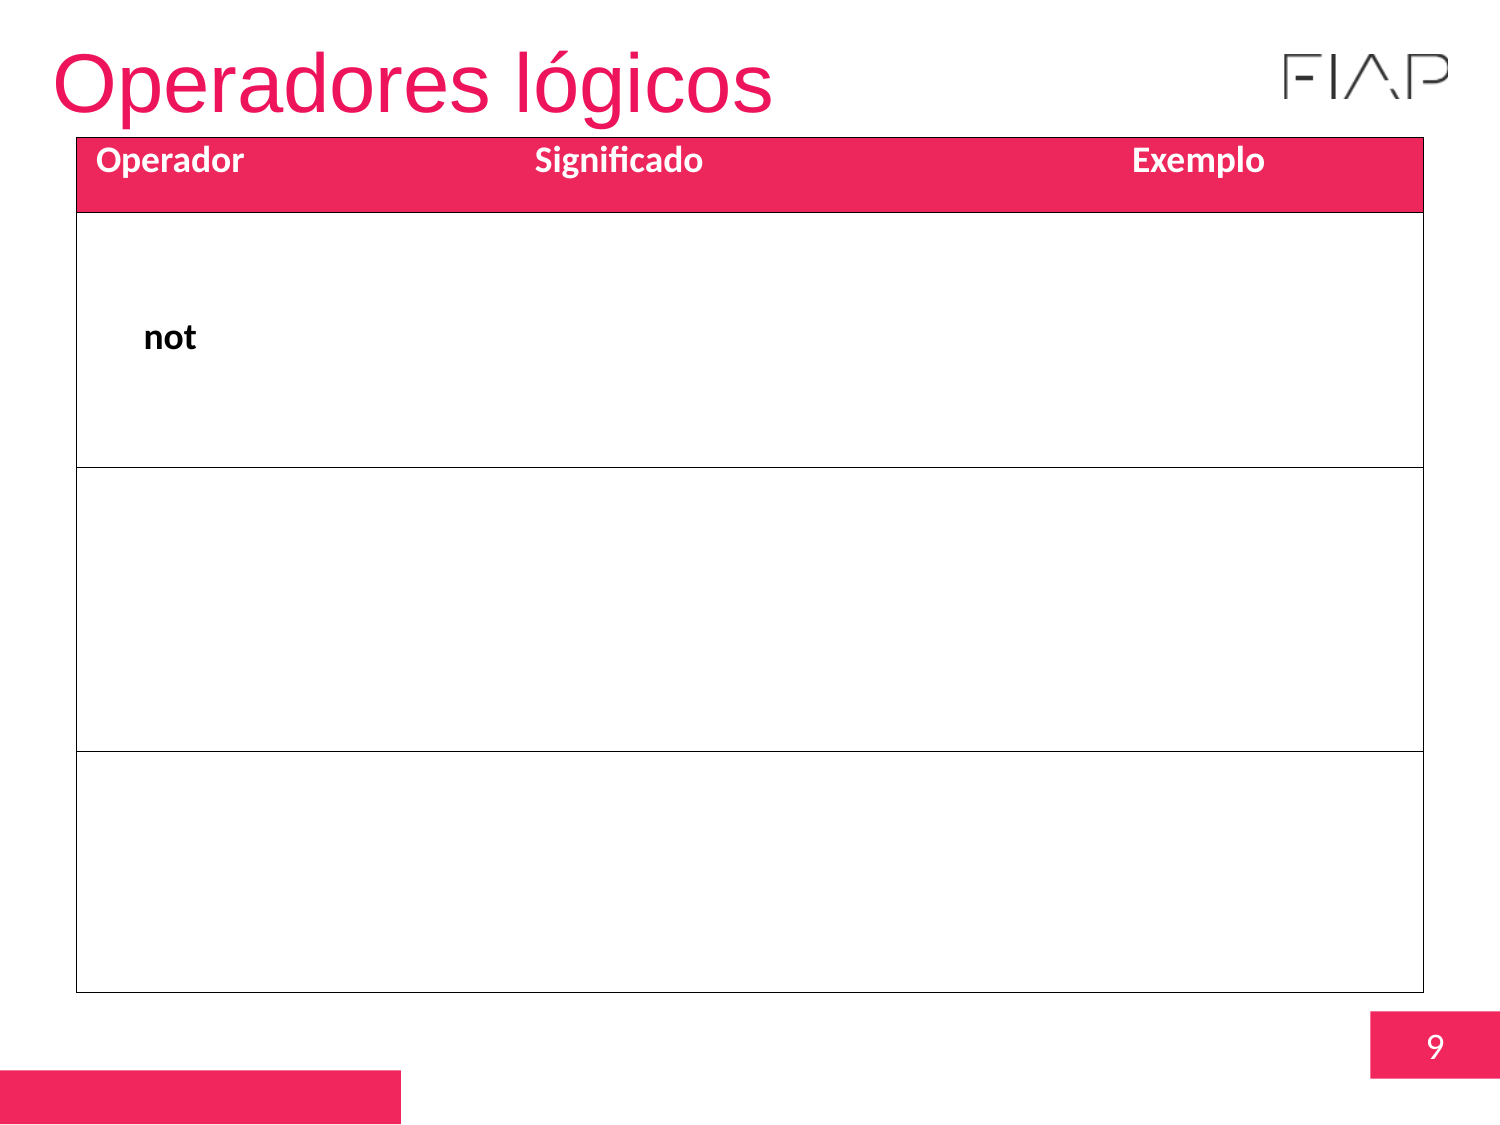

Operadores lógicos
| Operador | Significado | Exemplo |
| --- | --- | --- |
| not | “nega” ou “inverte” a situação |  |
| and | Usado para verificar se duas ou mais condições são verdadeiras Só mostra “true” se todas as situações forem “verdadeiras” |  |
| or | Usado para verificar se pelo menos uma condição é verdadeira Mostra “true” se uma ou mais condições forem “verdadeiras” |  |